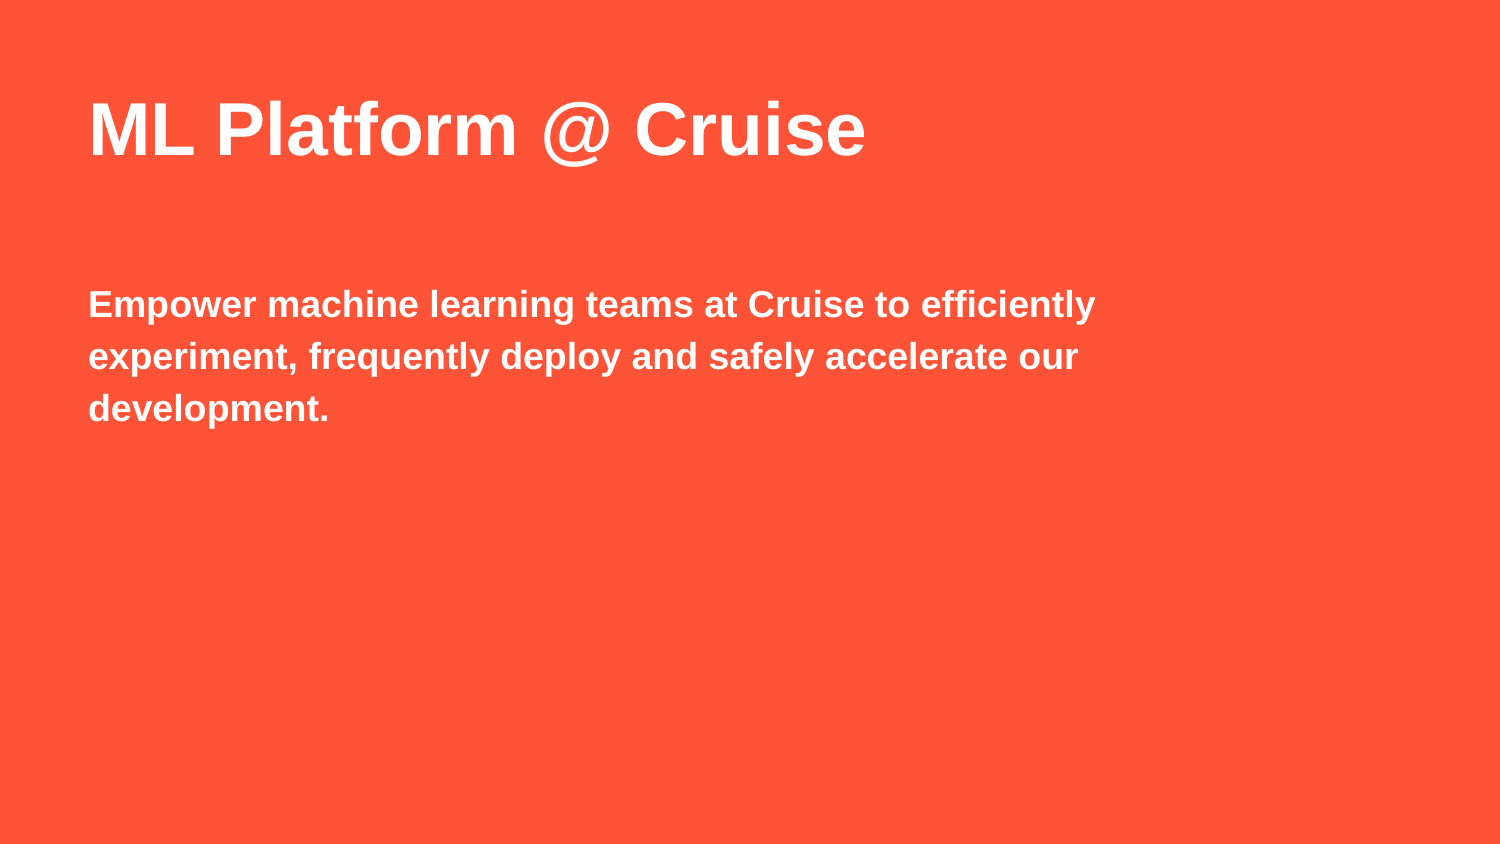

ML Platform @ Cruise

Empower machine learning teams at Cruise to efficiently experiment, frequently deploy and safely accelerate our development.